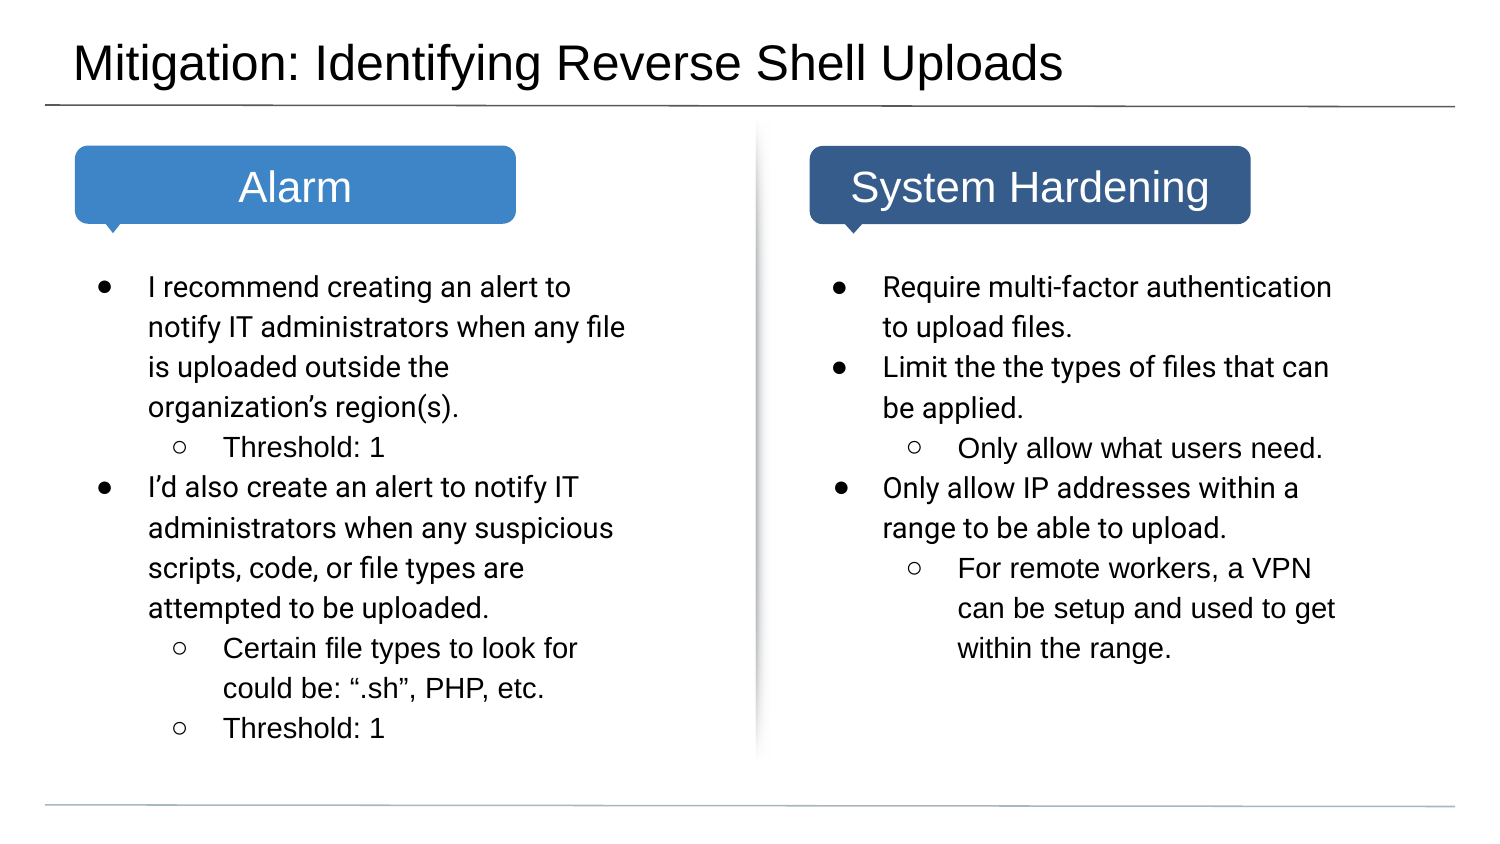

# Mitigation: Identifying Reverse Shell Uploads
I recommend creating an alert to notify IT administrators when any file is uploaded outside the organization’s region(s).
Threshold: 1
I’d also create an alert to notify IT administrators when any suspicious scripts, code, or file types are attempted to be uploaded.
Certain file types to look for could be: “.sh”, PHP, etc.
Threshold: 1

Require multi-factor authentication to upload files.
Limit the the types of files that can be applied.
Only allow what users need.
Only allow IP addresses within a range to be able to upload.
For remote workers, a VPN can be setup and used to get within the range.